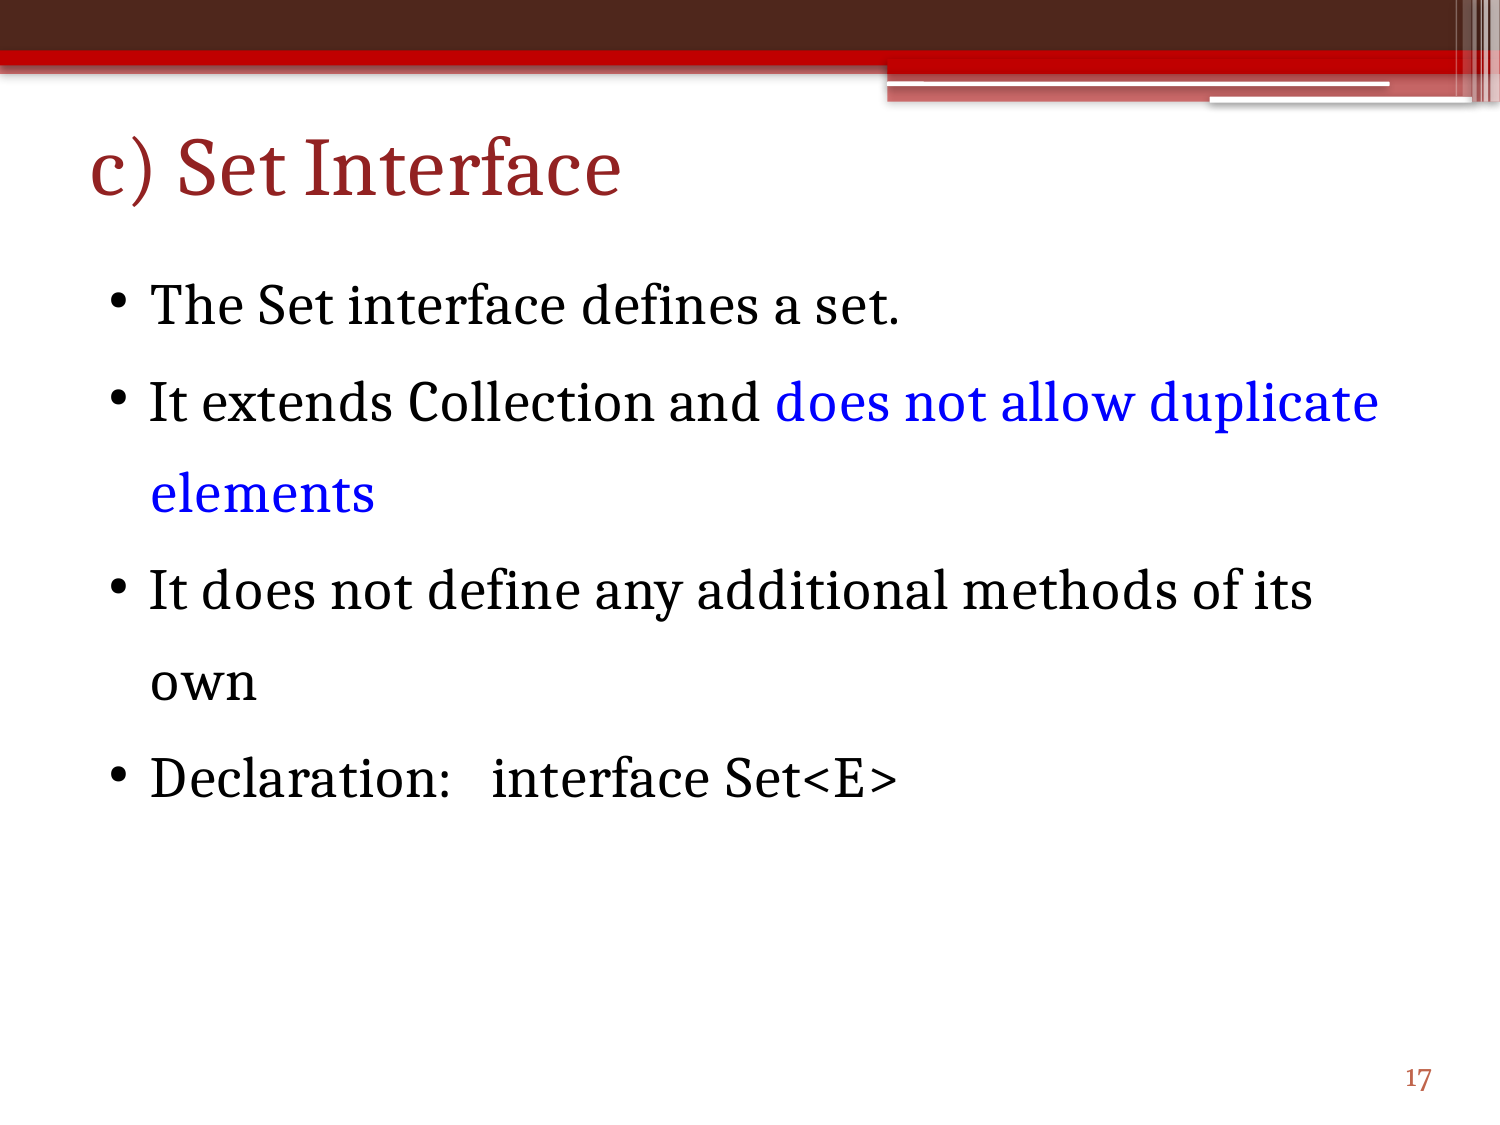

# c) Set Interface
The Set interface defines a set.
It extends Collection and does not allow duplicate elements
It does not define any additional methods of its own
Declaration:   interface Set<E>
17